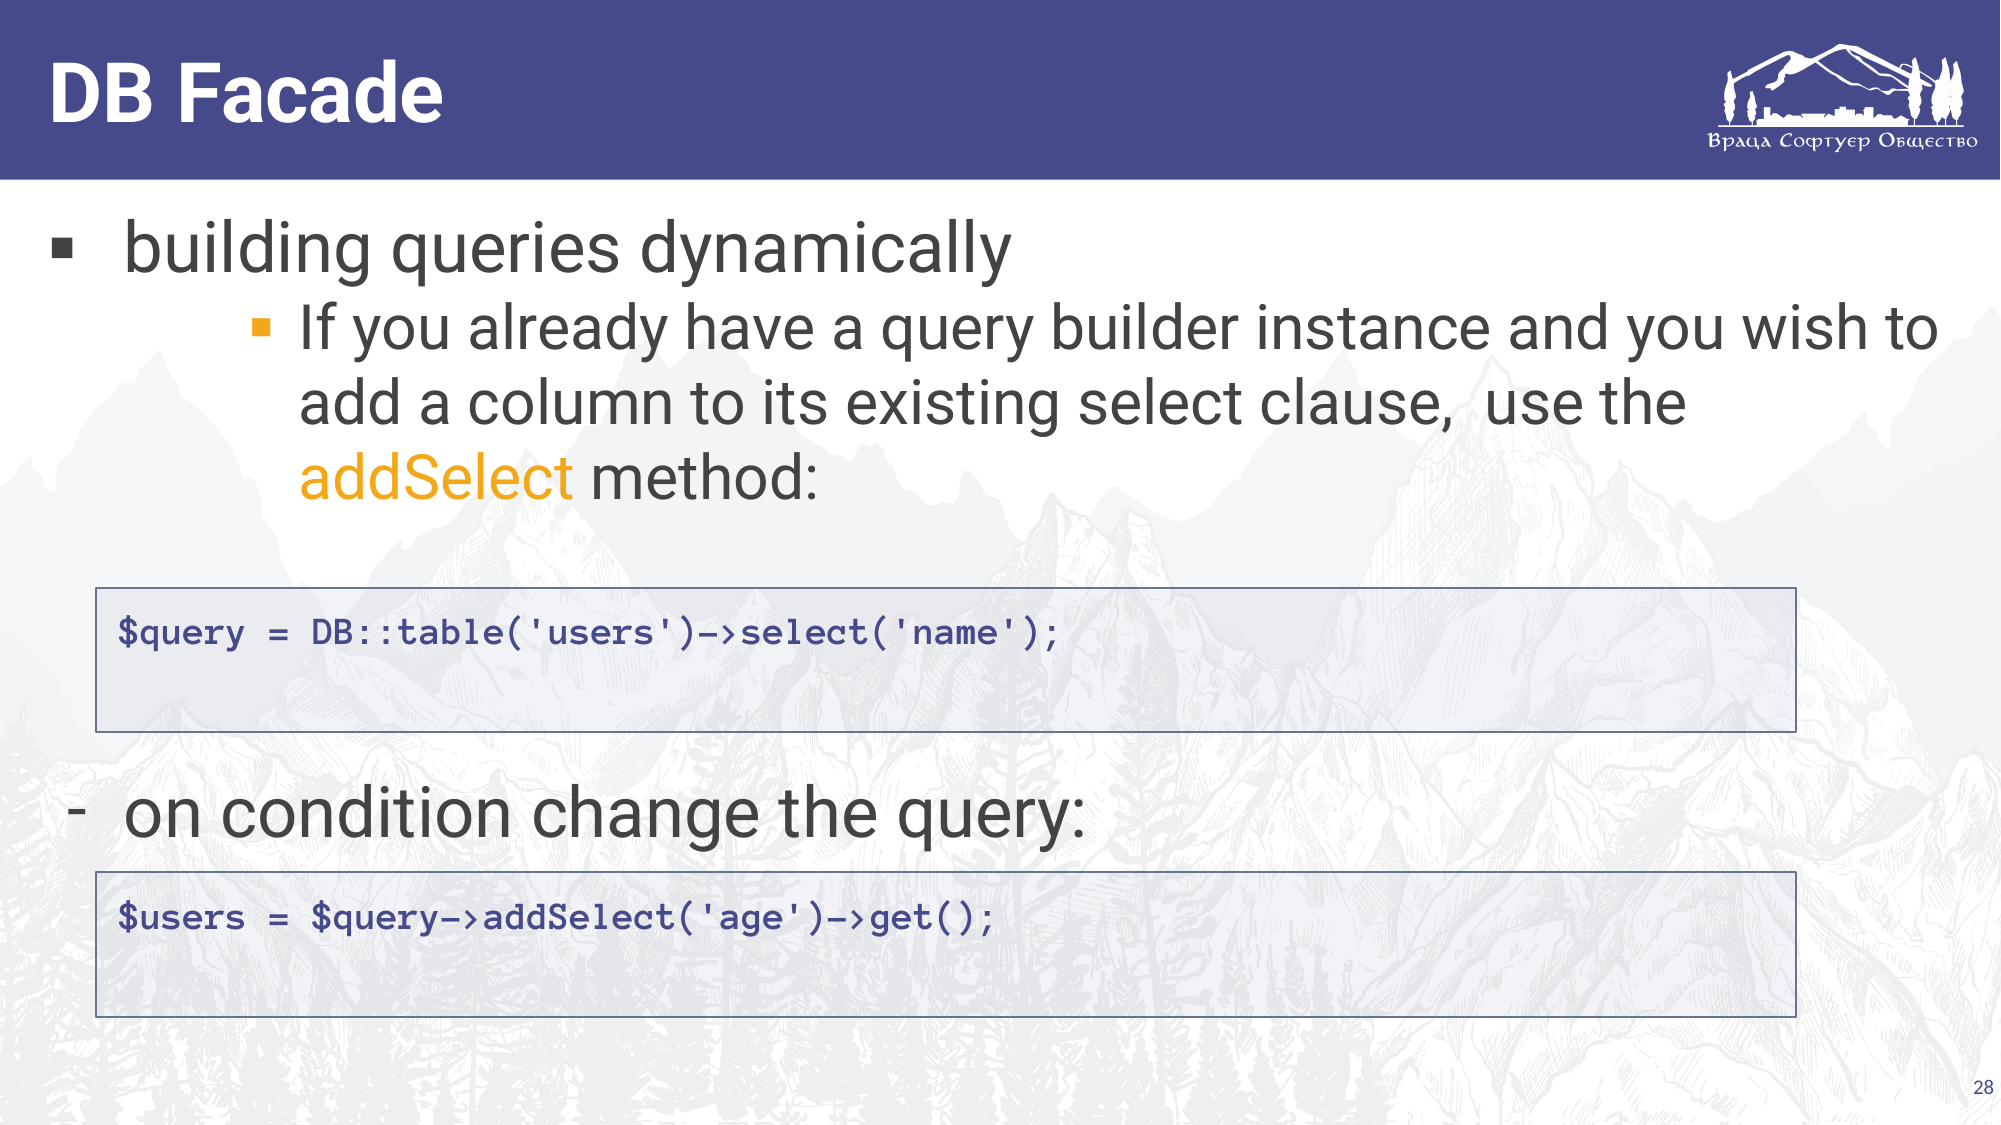

# DB Facade
building queries dynamically
If you already have a query builder instance and you wish to add a column to its existing select clause,  use the addSelect method:

on condition change the query:

$query = DB::table('users')->select('name');

$users = $query->addSelect('age')->get();

28